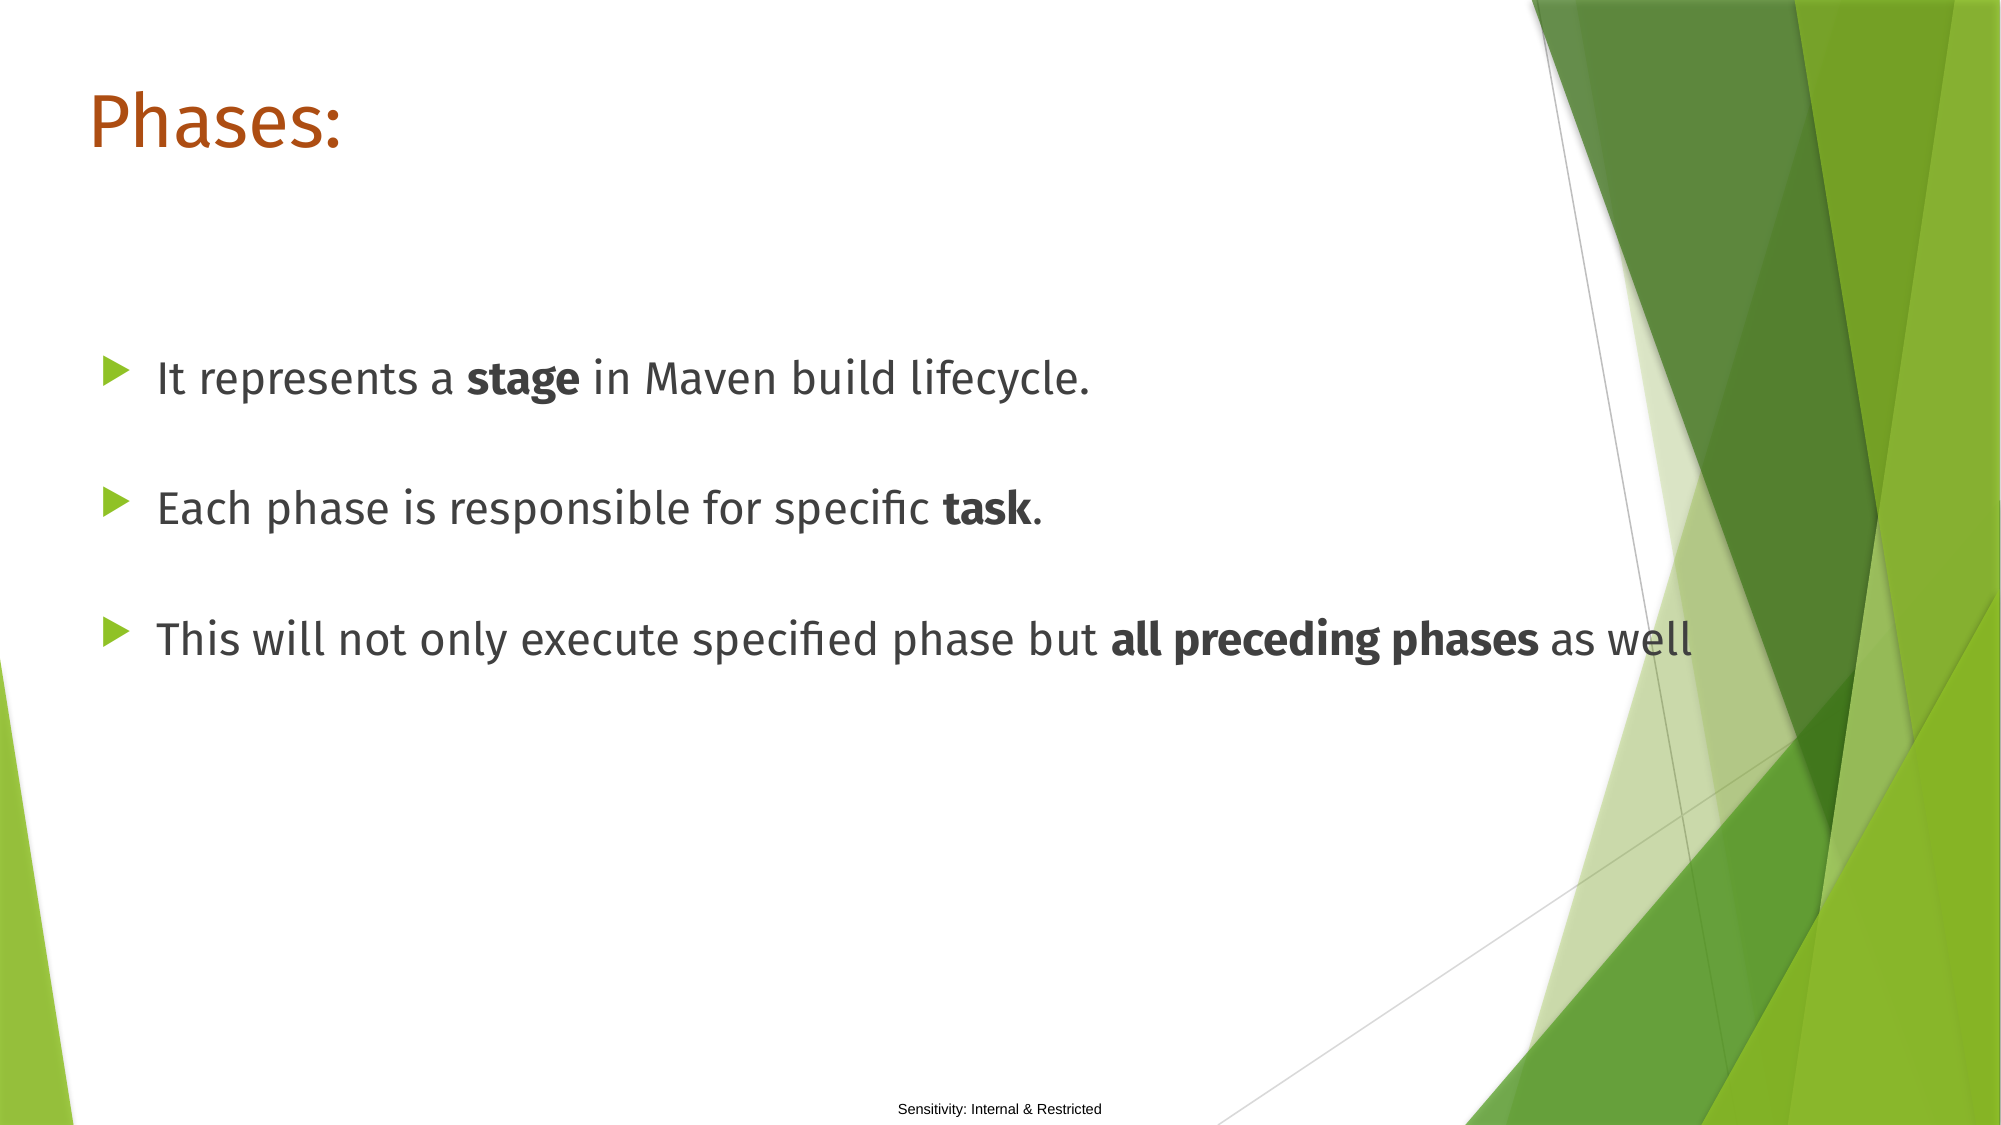

# Phases:
It represents a stage in Maven build lifecycle.
Each phase is responsible for specific task.
This will not only execute specified phase but all preceding phases as well